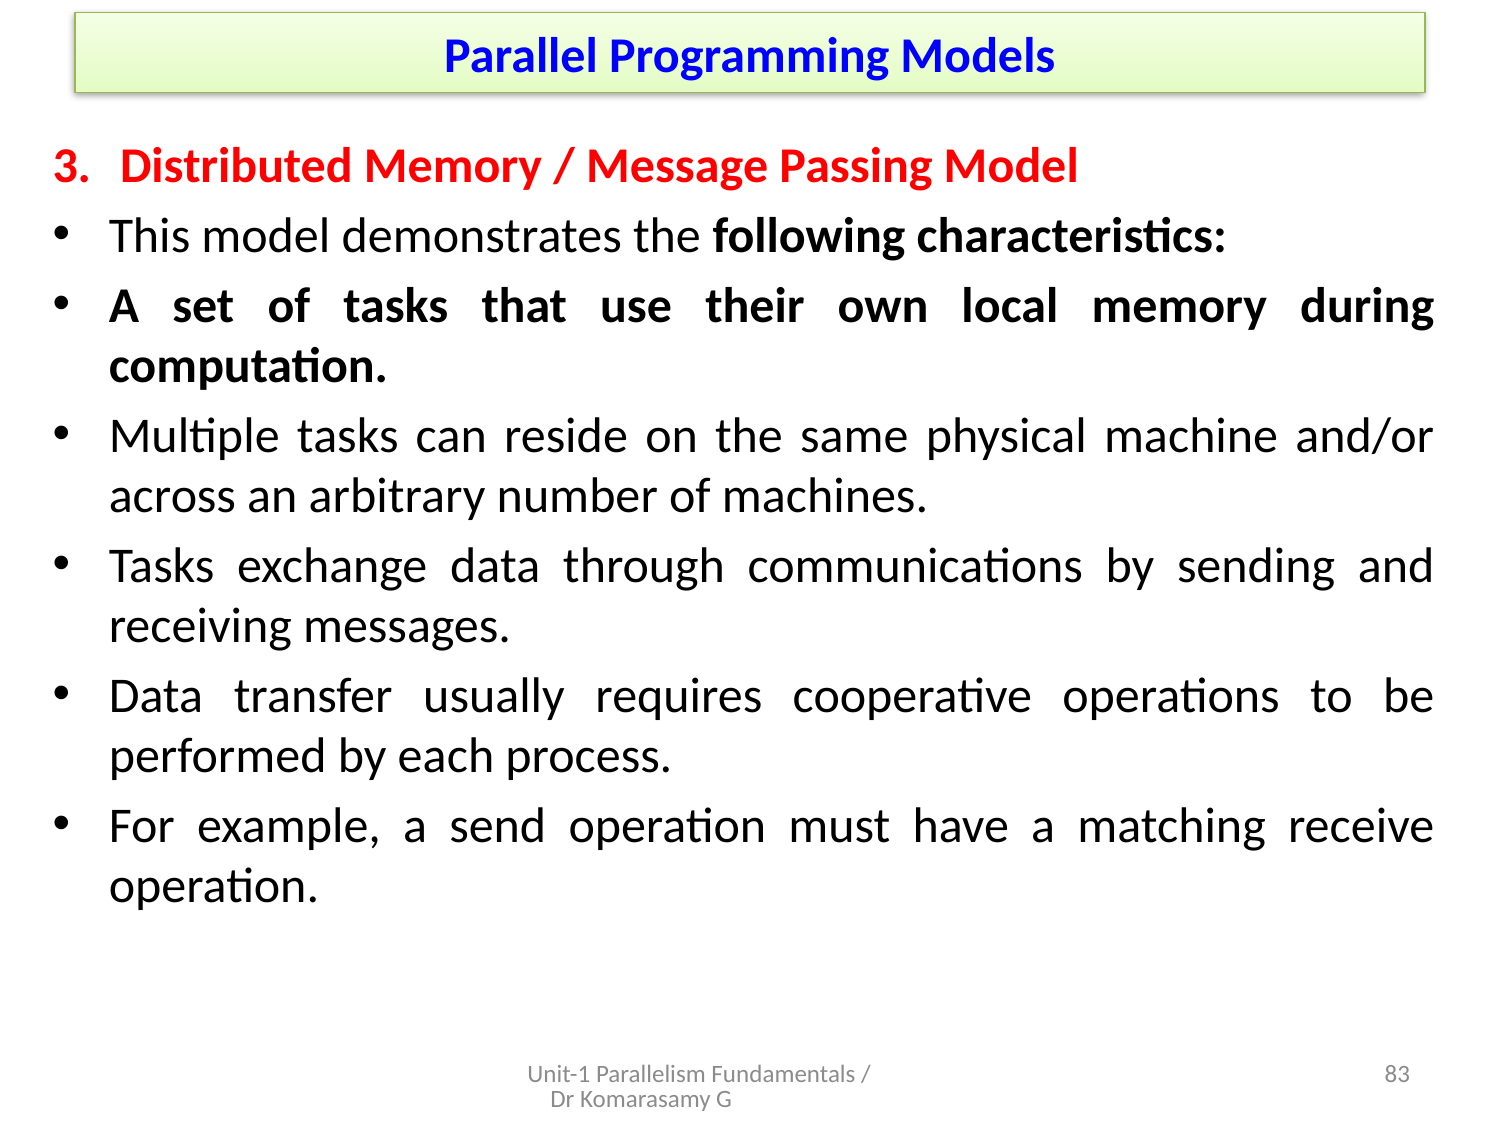

# Parallel Programming Models
3. 	 Distributed Memory / Message Passing Model
This model demonstrates the following characteristics:
A set of tasks that use their own local memory during computation.
Multiple tasks can reside on the same physical machine and/or across an arbitrary number of machines.
Tasks exchange data through communications by sending and receiving messages.
Data transfer usually requires cooperative operations to be performed by each process.
For example, a send operation must have a matching receive operation.
Unit-1 Parallelism Fundamentals /                     Dr Komarasamy G
83